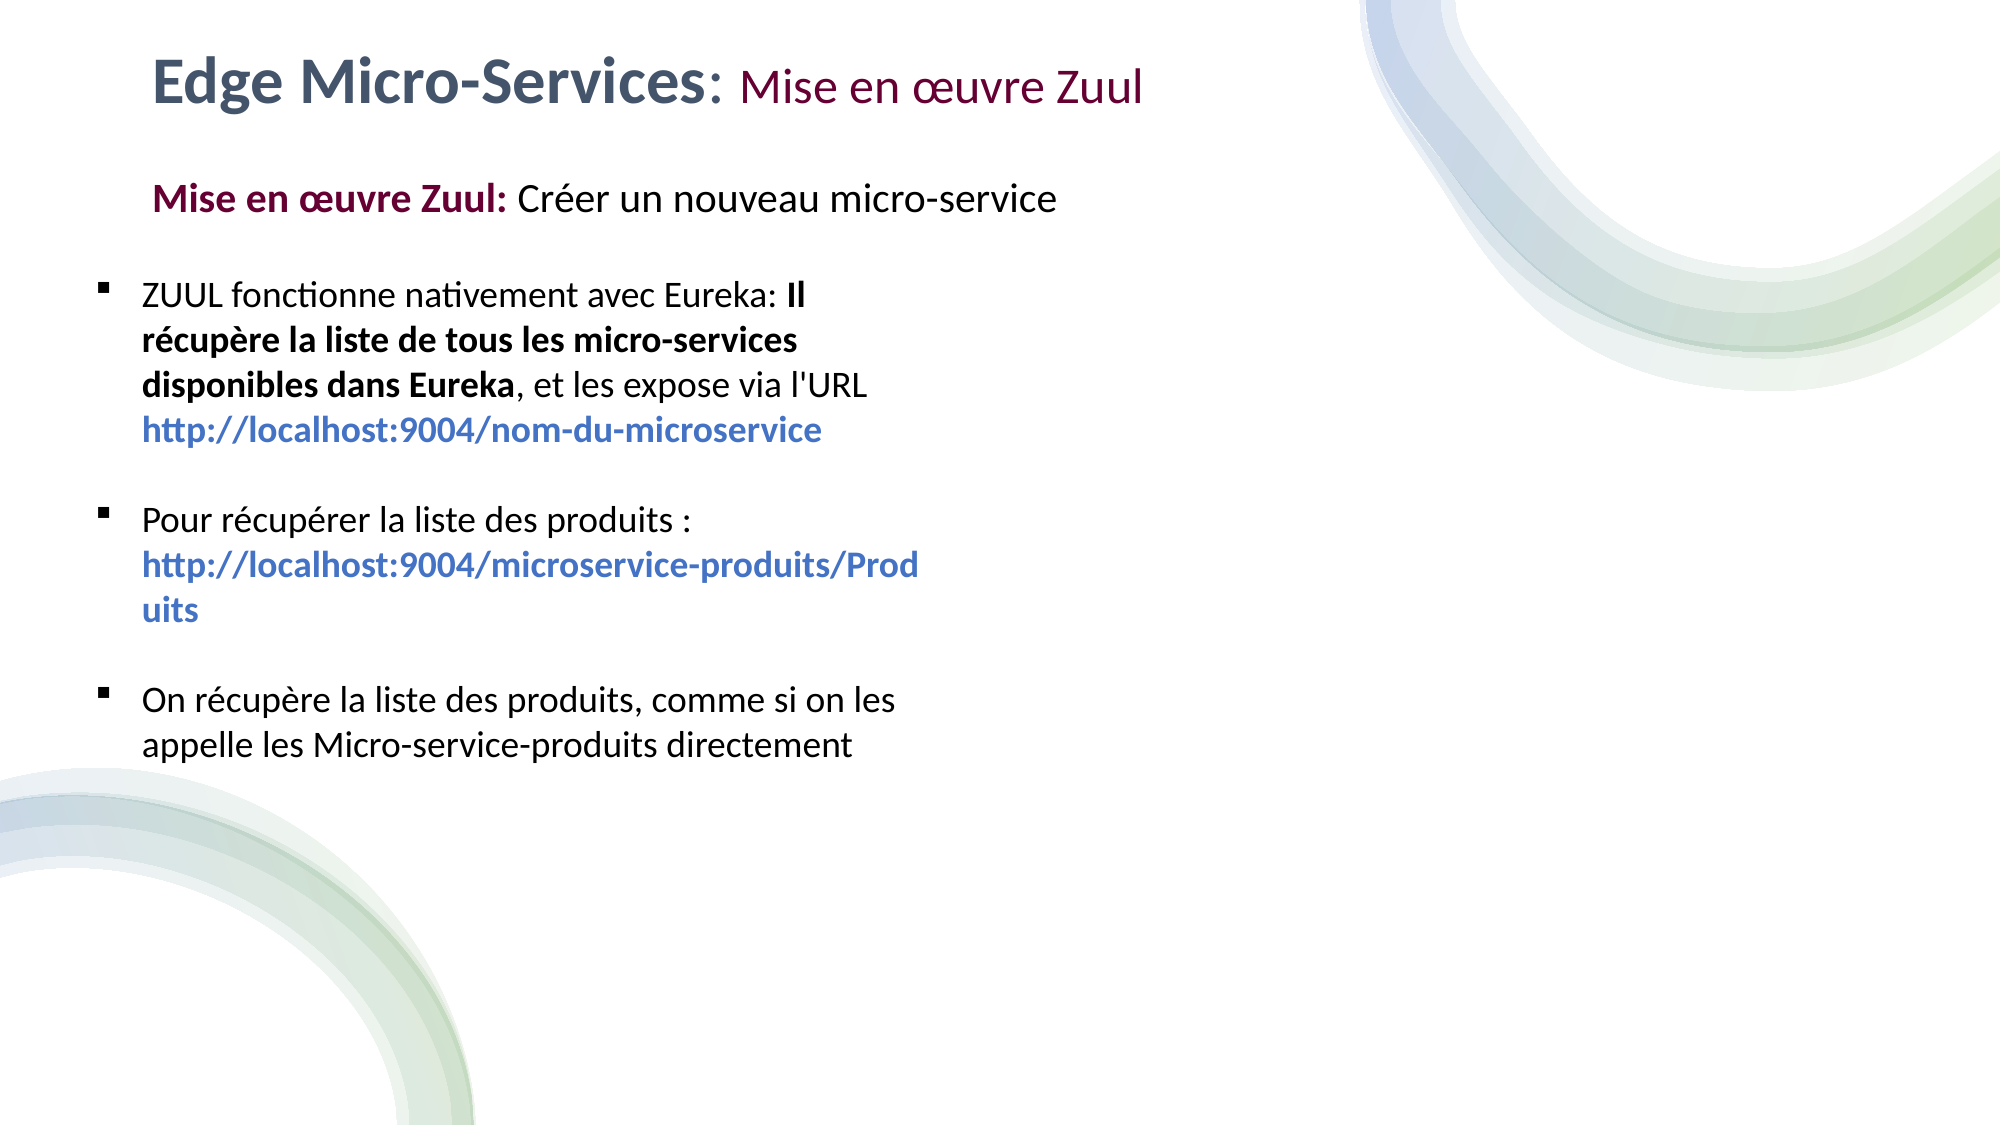

Edge Micro-Services: Mise en œuvre Zuul
Mise en œuvre Zuul: Créer un nouveau micro-service
ZUUL fonctionne nativement avec Eureka: Il récupère la liste de tous les micro-services disponibles dans Eureka, et les expose via l'URL http://localhost:9004/nom-du-microservice

Pour récupérer la liste des produits : http://localhost:9004/microservice-produits/Produits

On récupère la liste des produits, comme si on les appelle les Micro-service-produits directement